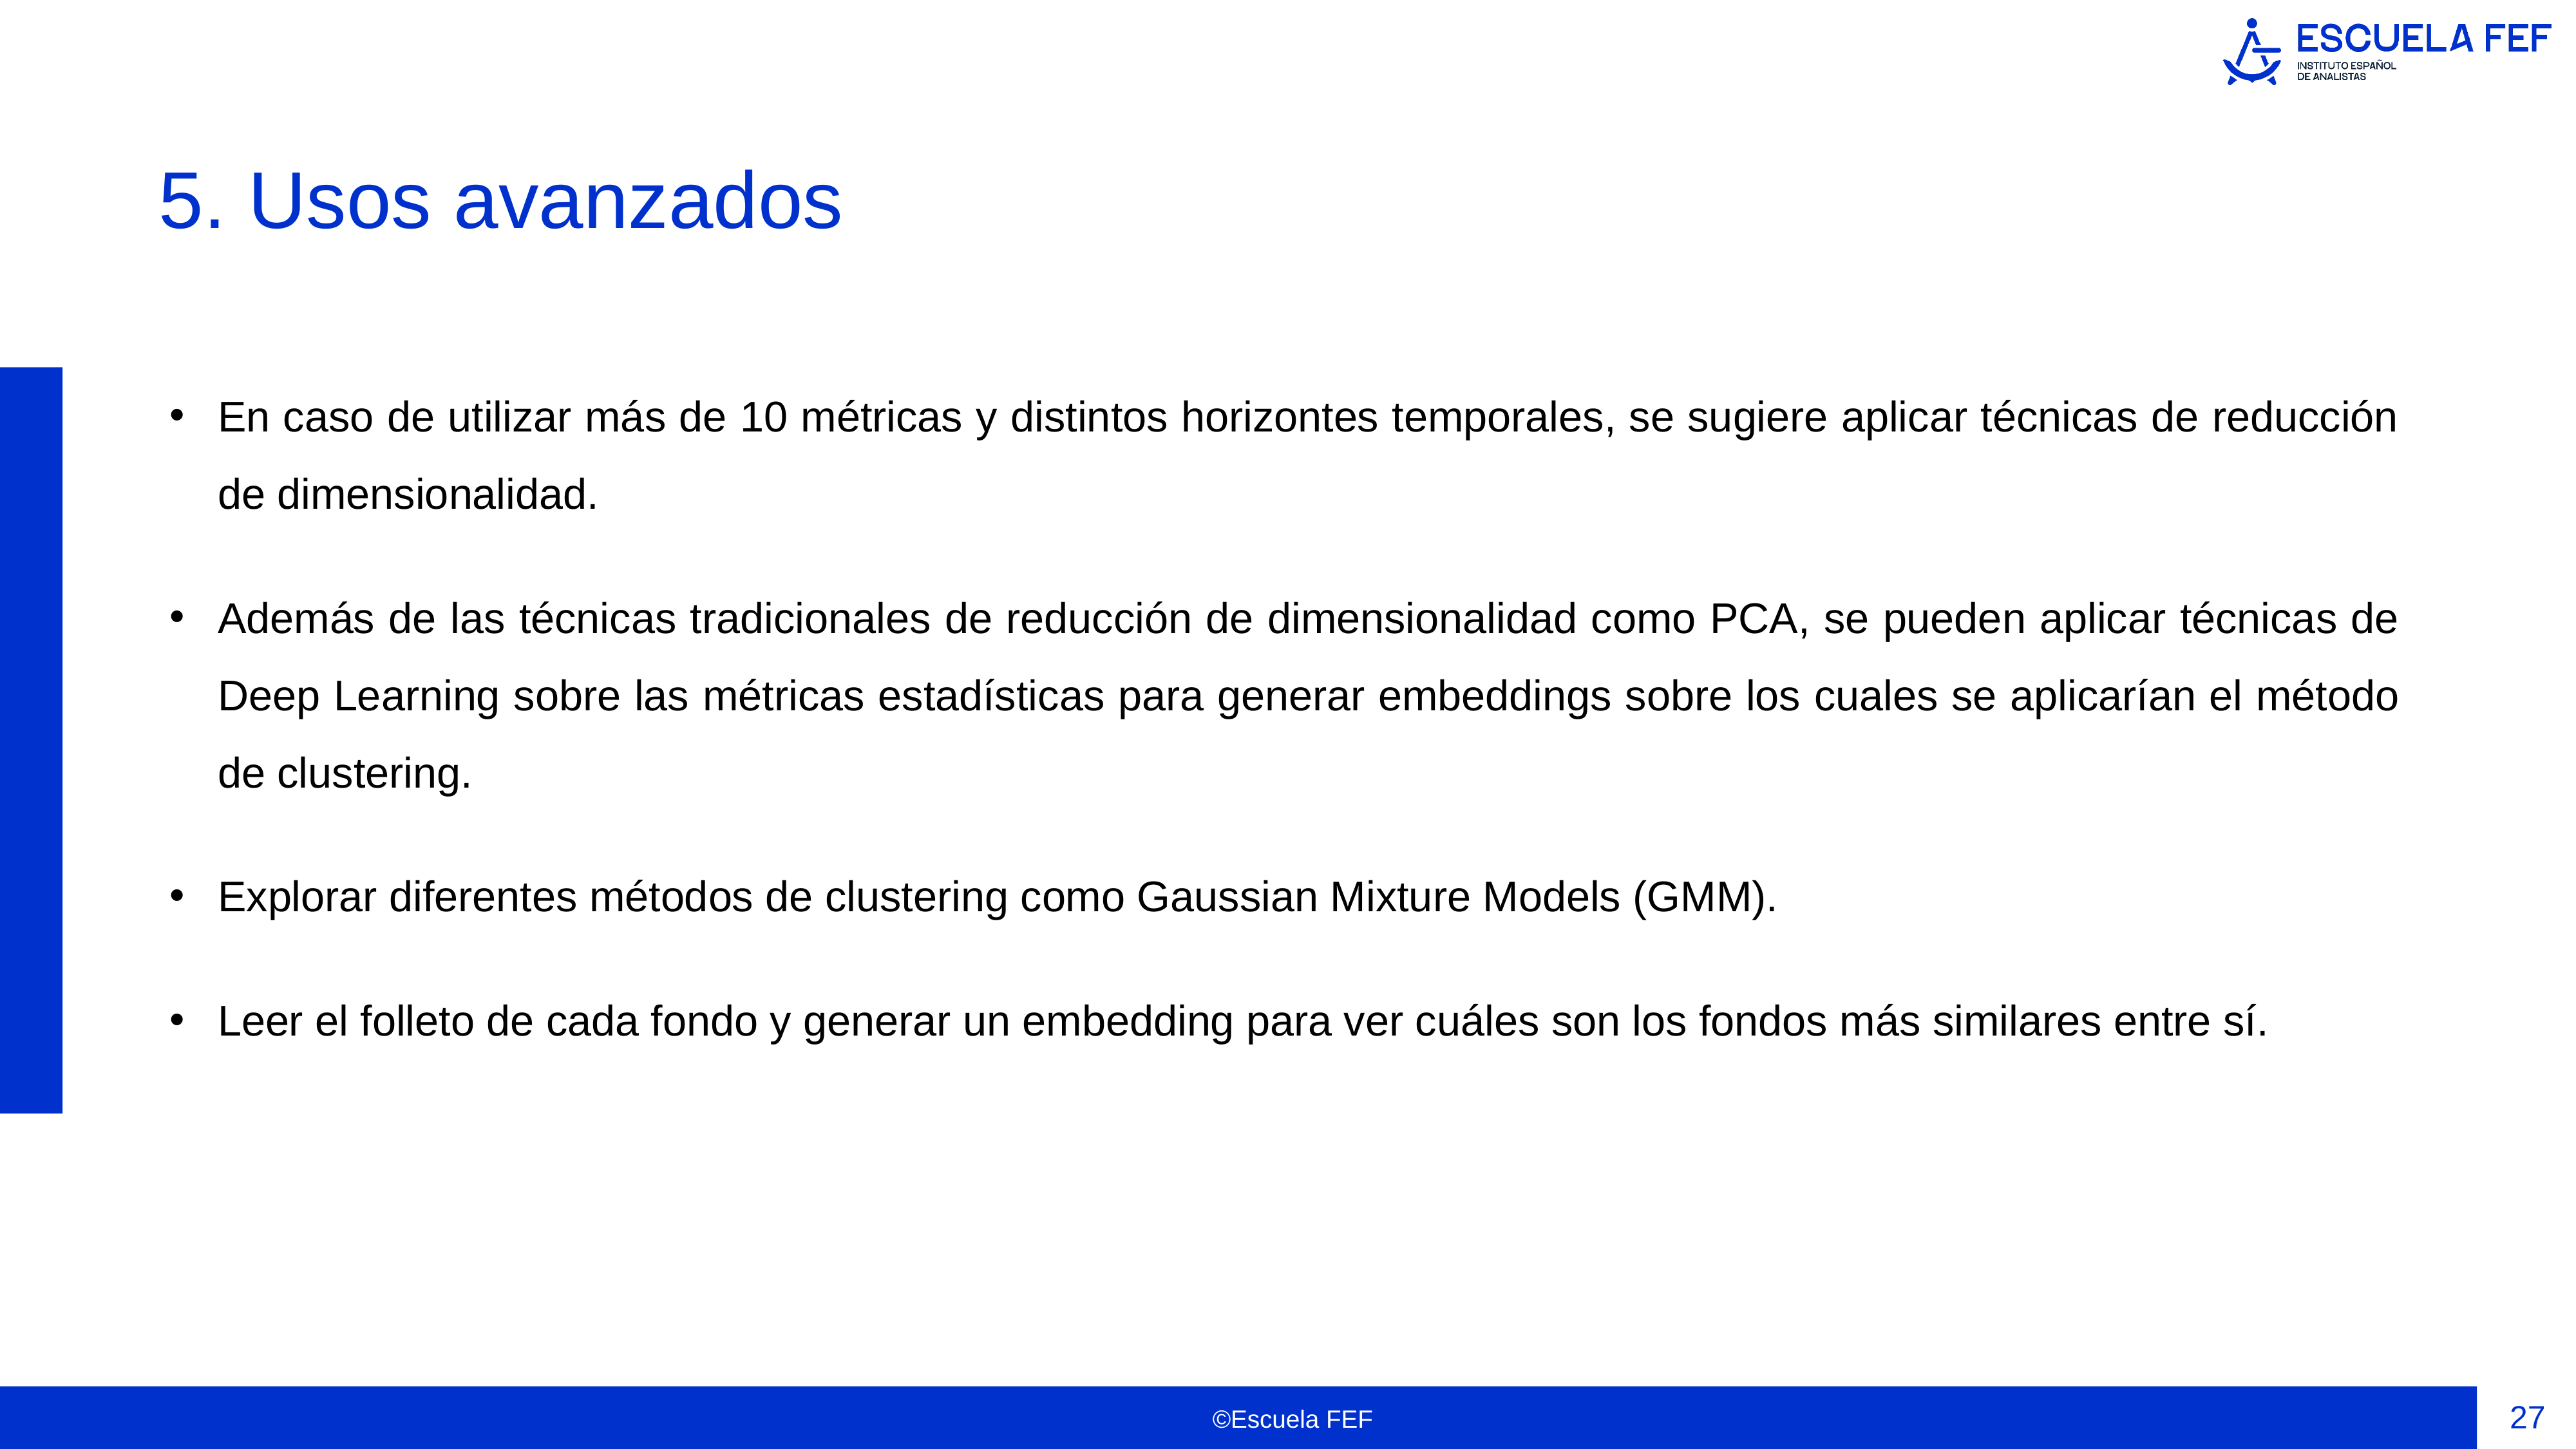

5. Usos avanzados
En caso de utilizar más de 10 métricas y distintos horizontes temporales, se sugiere aplicar técnicas de reducción de dimensionalidad.
Además de las técnicas tradicionales de reducción de dimensionalidad como PCA, se pueden aplicar técnicas de Deep Learning sobre las métricas estadísticas para generar embeddings sobre los cuales se aplicarían el método de clustering.
Explorar diferentes métodos de clustering como Gaussian Mixture Models (GMM).
Leer el folleto de cada fondo y generar un embedding para ver cuáles son los fondos más similares entre sí.